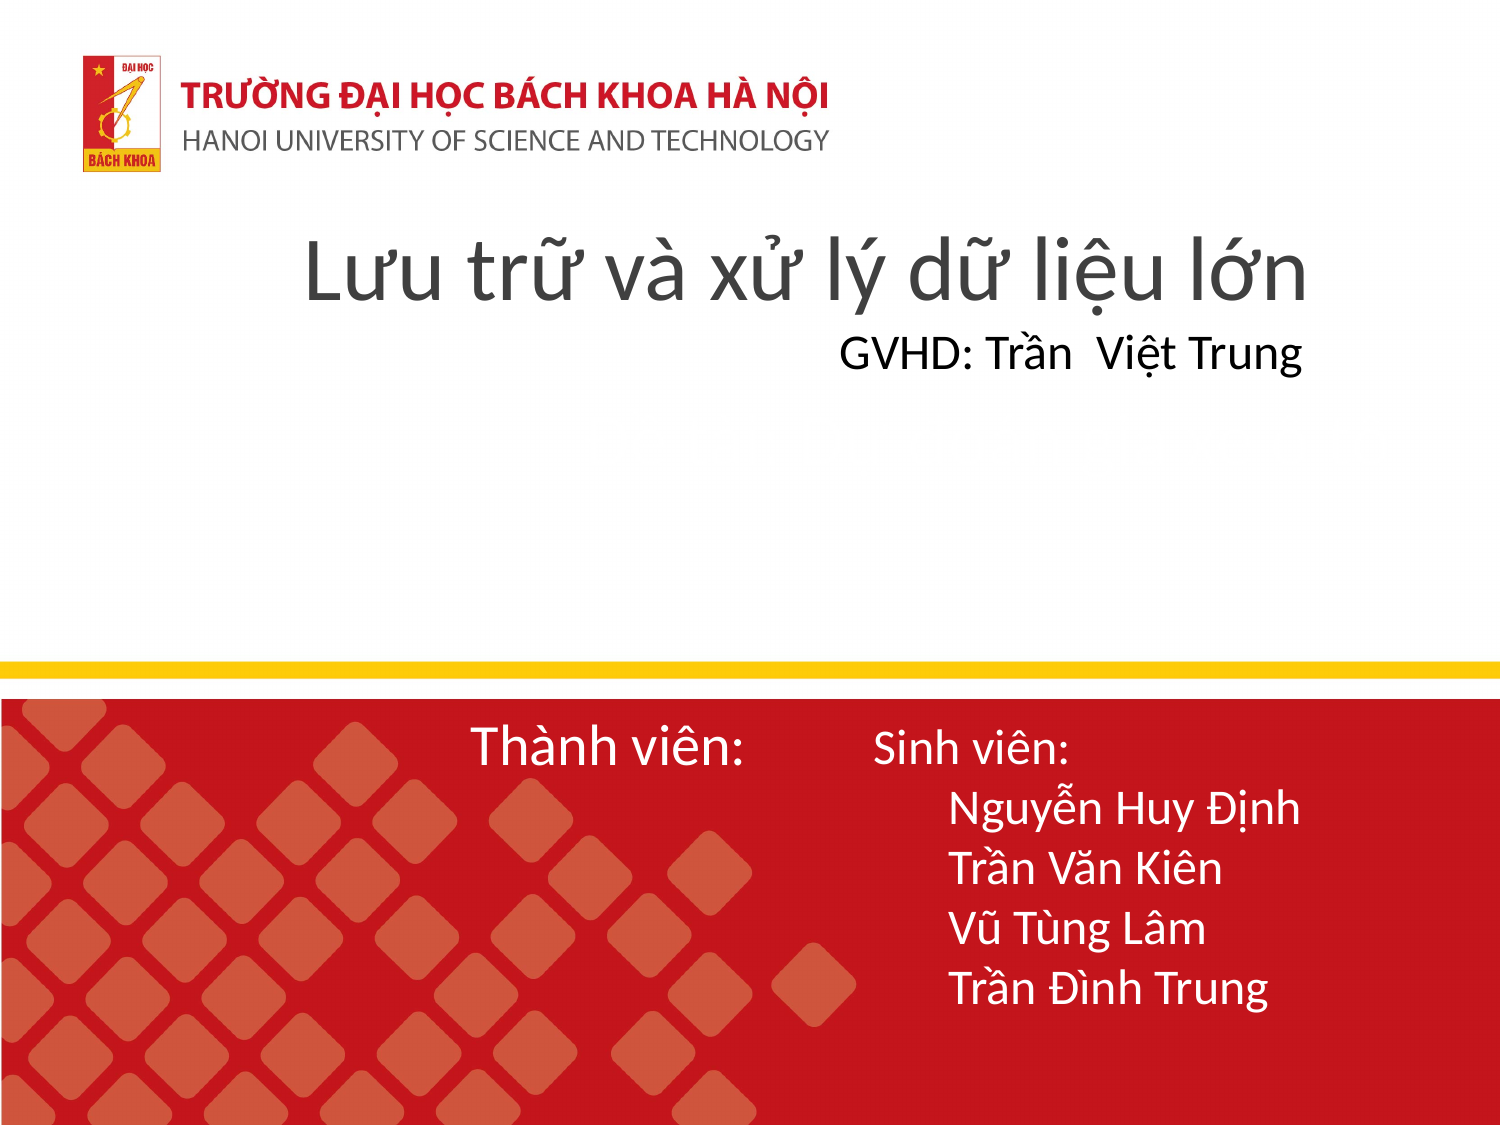

Lưu trữ và xử lý dữ liệu lớn
GVHD: Trần  Việt Trung
Đề tài: Dự đoán giá xe ô tô

Thành viên:
Sinh viên:
Nguyễn Huy Định
Trần Văn Kiên
Vũ Tùng Lâm
Trần Đình Trung